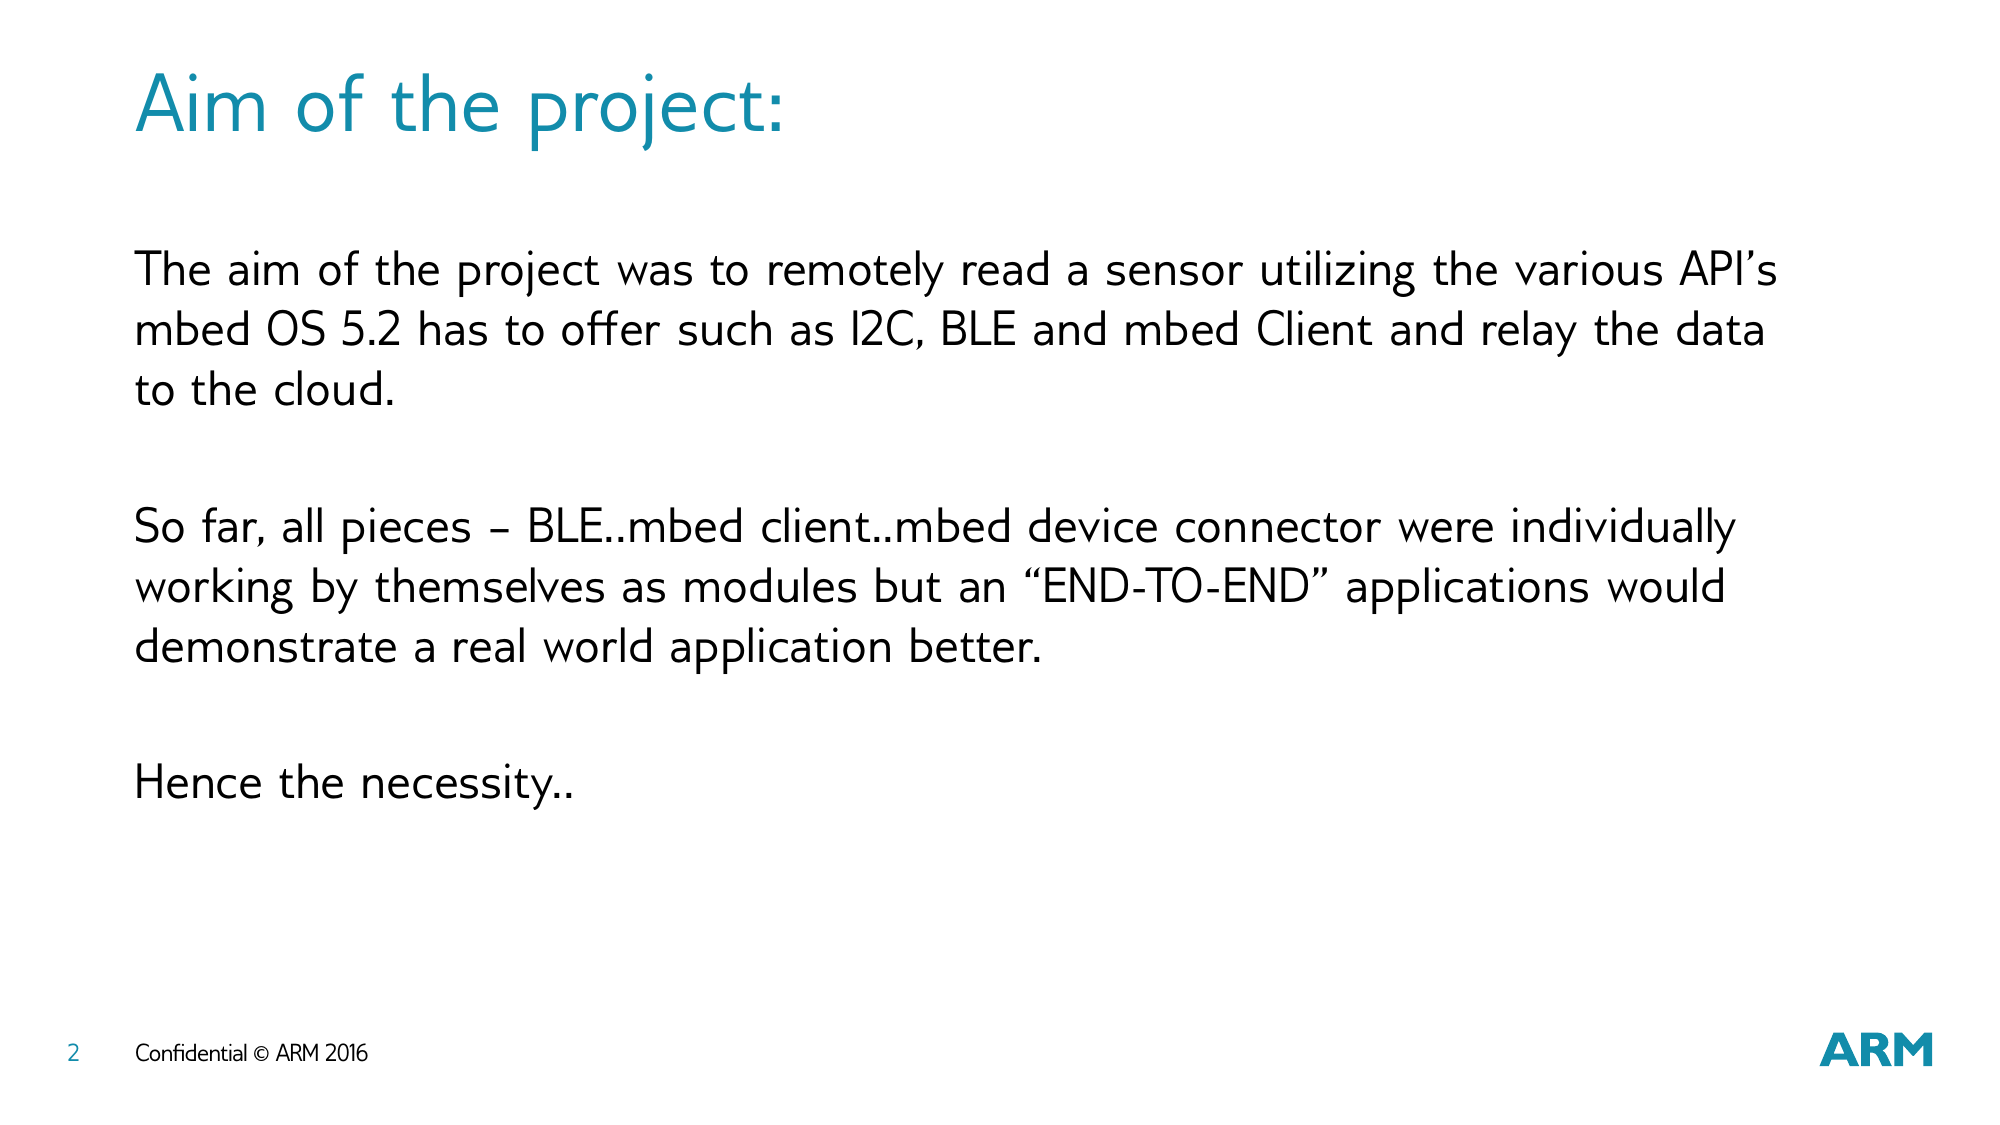

# Aim of the project:
The aim of the project was to remotely read a sensor utilizing the various API’s mbed OS 5.2 has to offer such as I2C, BLE and mbed Client and relay the data to the cloud.

So far, all pieces – BLE..mbed client..mbed device connector were individually working by themselves as modules but an “END-TO-END” applications would demonstrate a real world application better.

Hence the necessity..